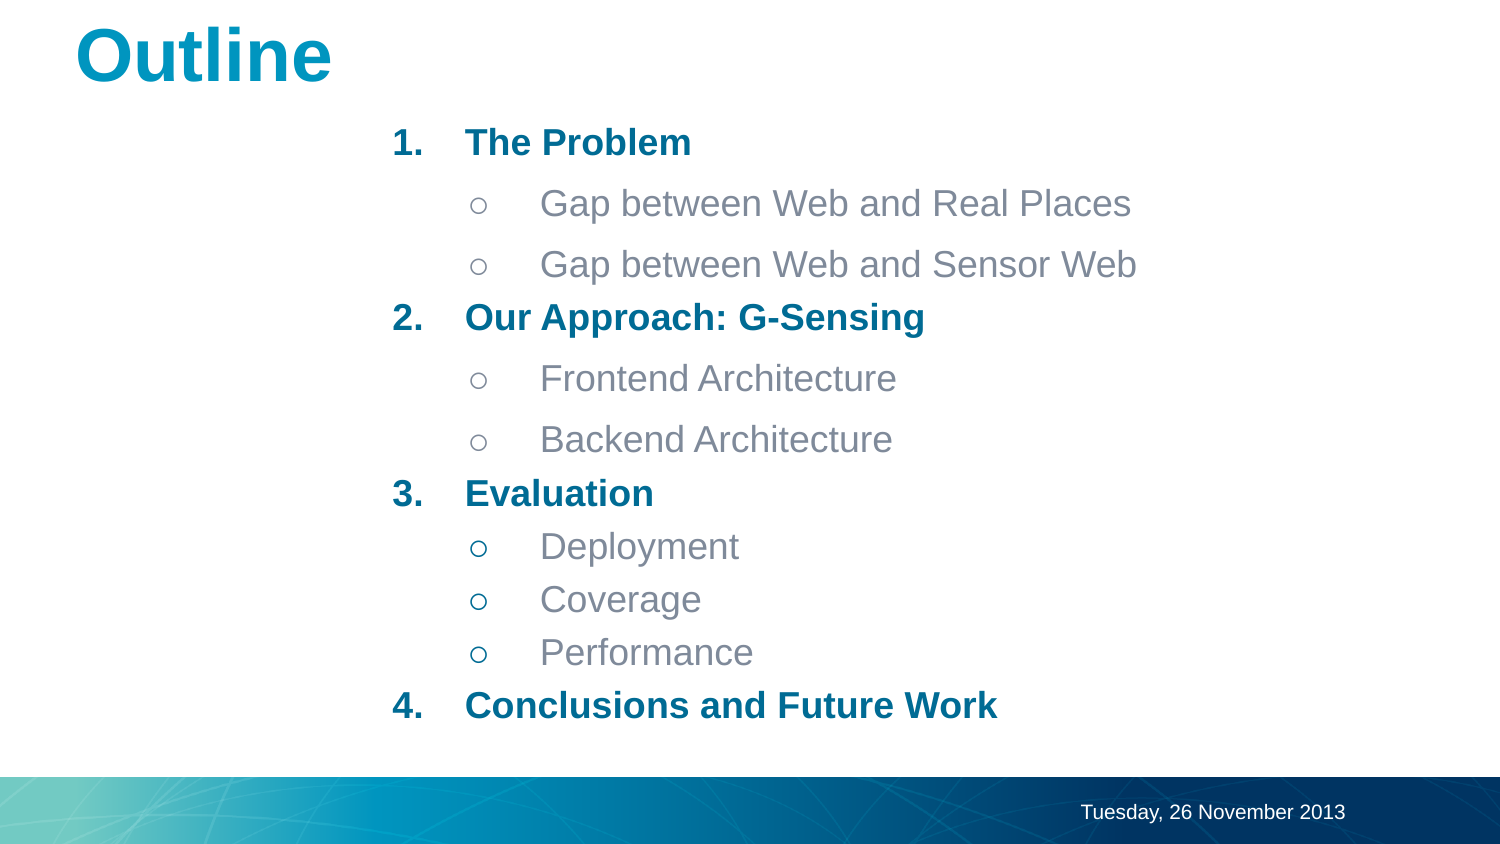

# Outline
The Problem
Gap between Web and Real Places
Gap between Web and Sensor Web
Our Approach: G-Sensing
Frontend Architecture
Backend Architecture
Evaluation
Deployment
Coverage
Performance
Conclusions and Future Work
Tuesday, 26 November 2013